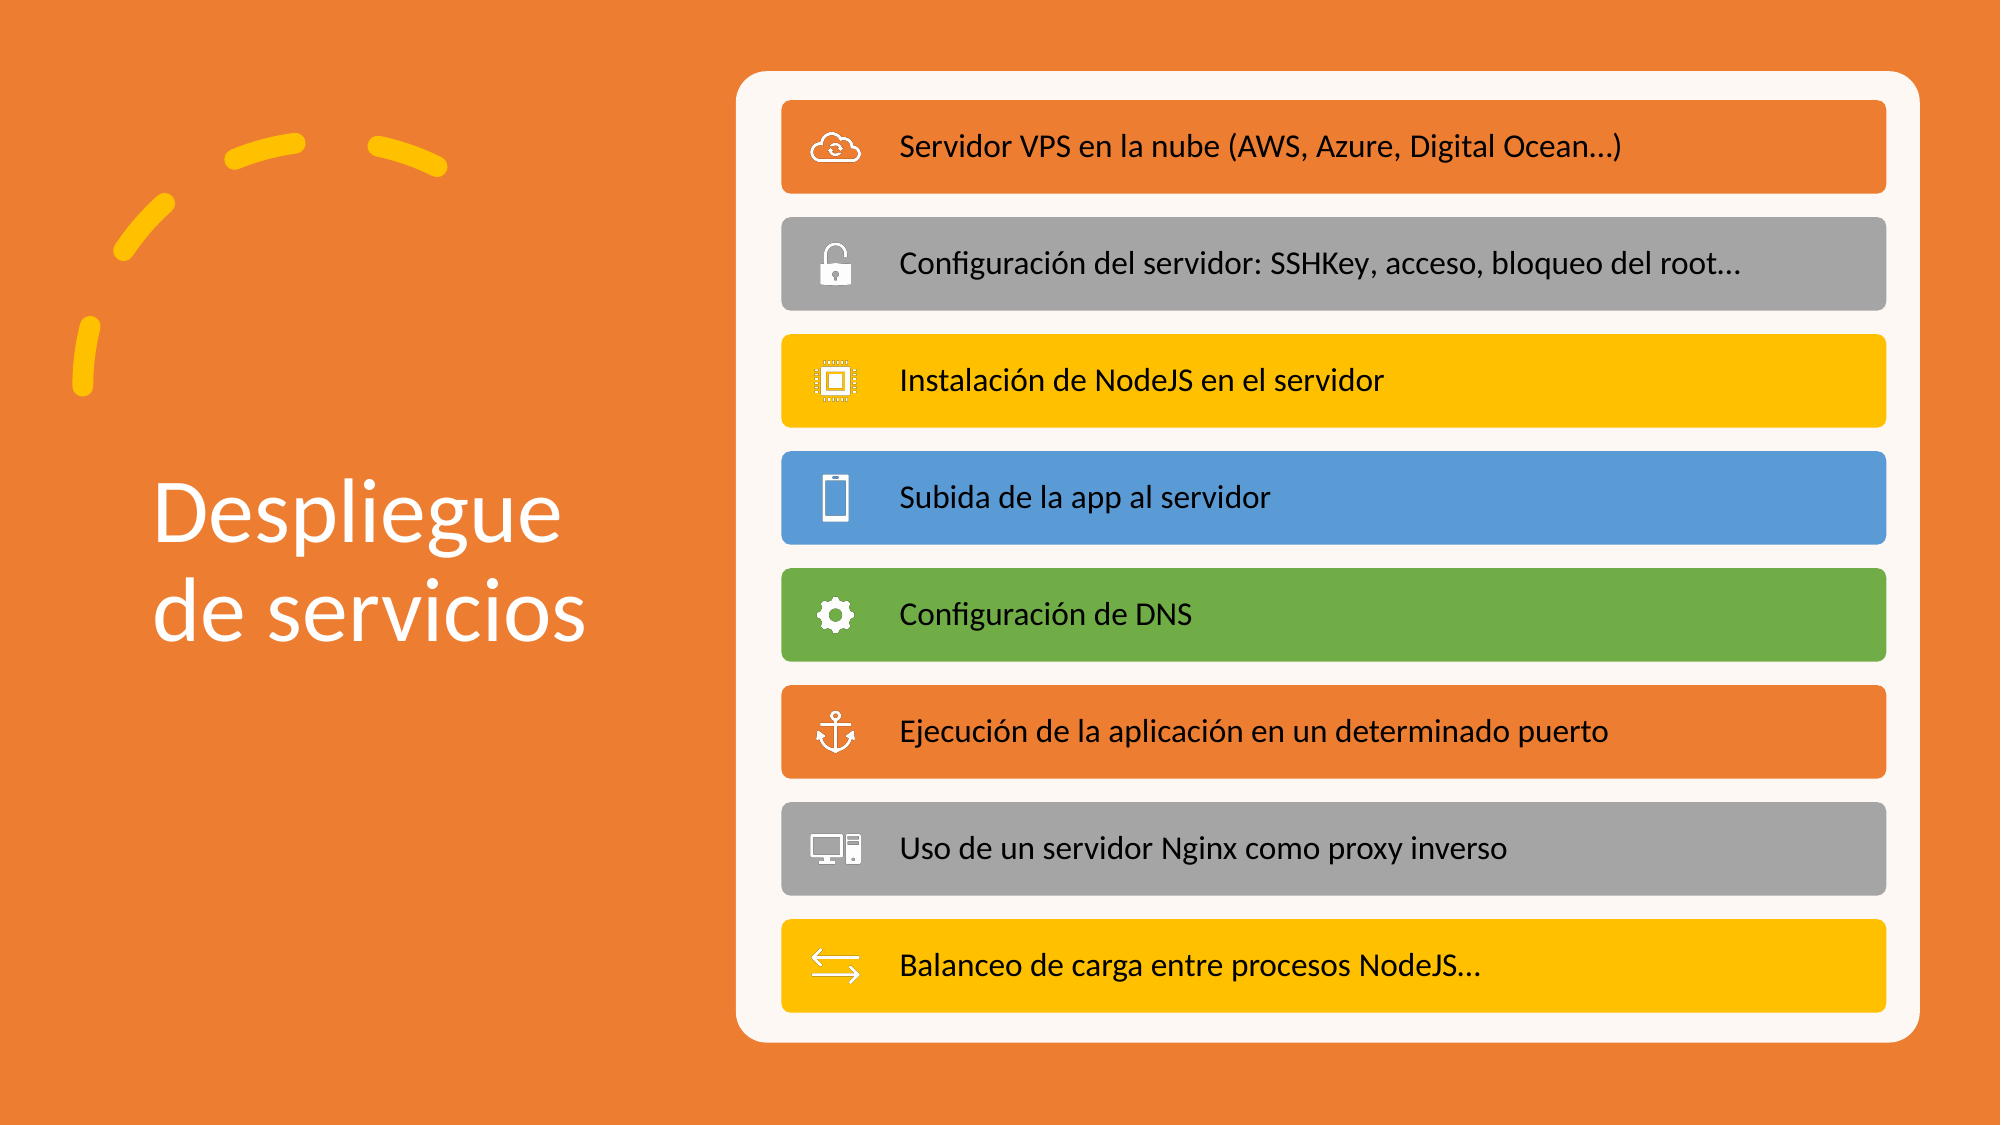

Servidor VPS en la nube (AWS, Azure, Digital Ocean…)
Configuración del servidor: SSHKey, acceso, bloqueo del root…
Instalación de NodeJS en el servidor
Subida de la app al servidor
Configuración de DNS
Ejecución de la aplicación en un determinado puerto
Uso de un servidor Nginx como proxy inverso
Balanceo de carga entre procesos NodeJS…
# Despliegue de servicios